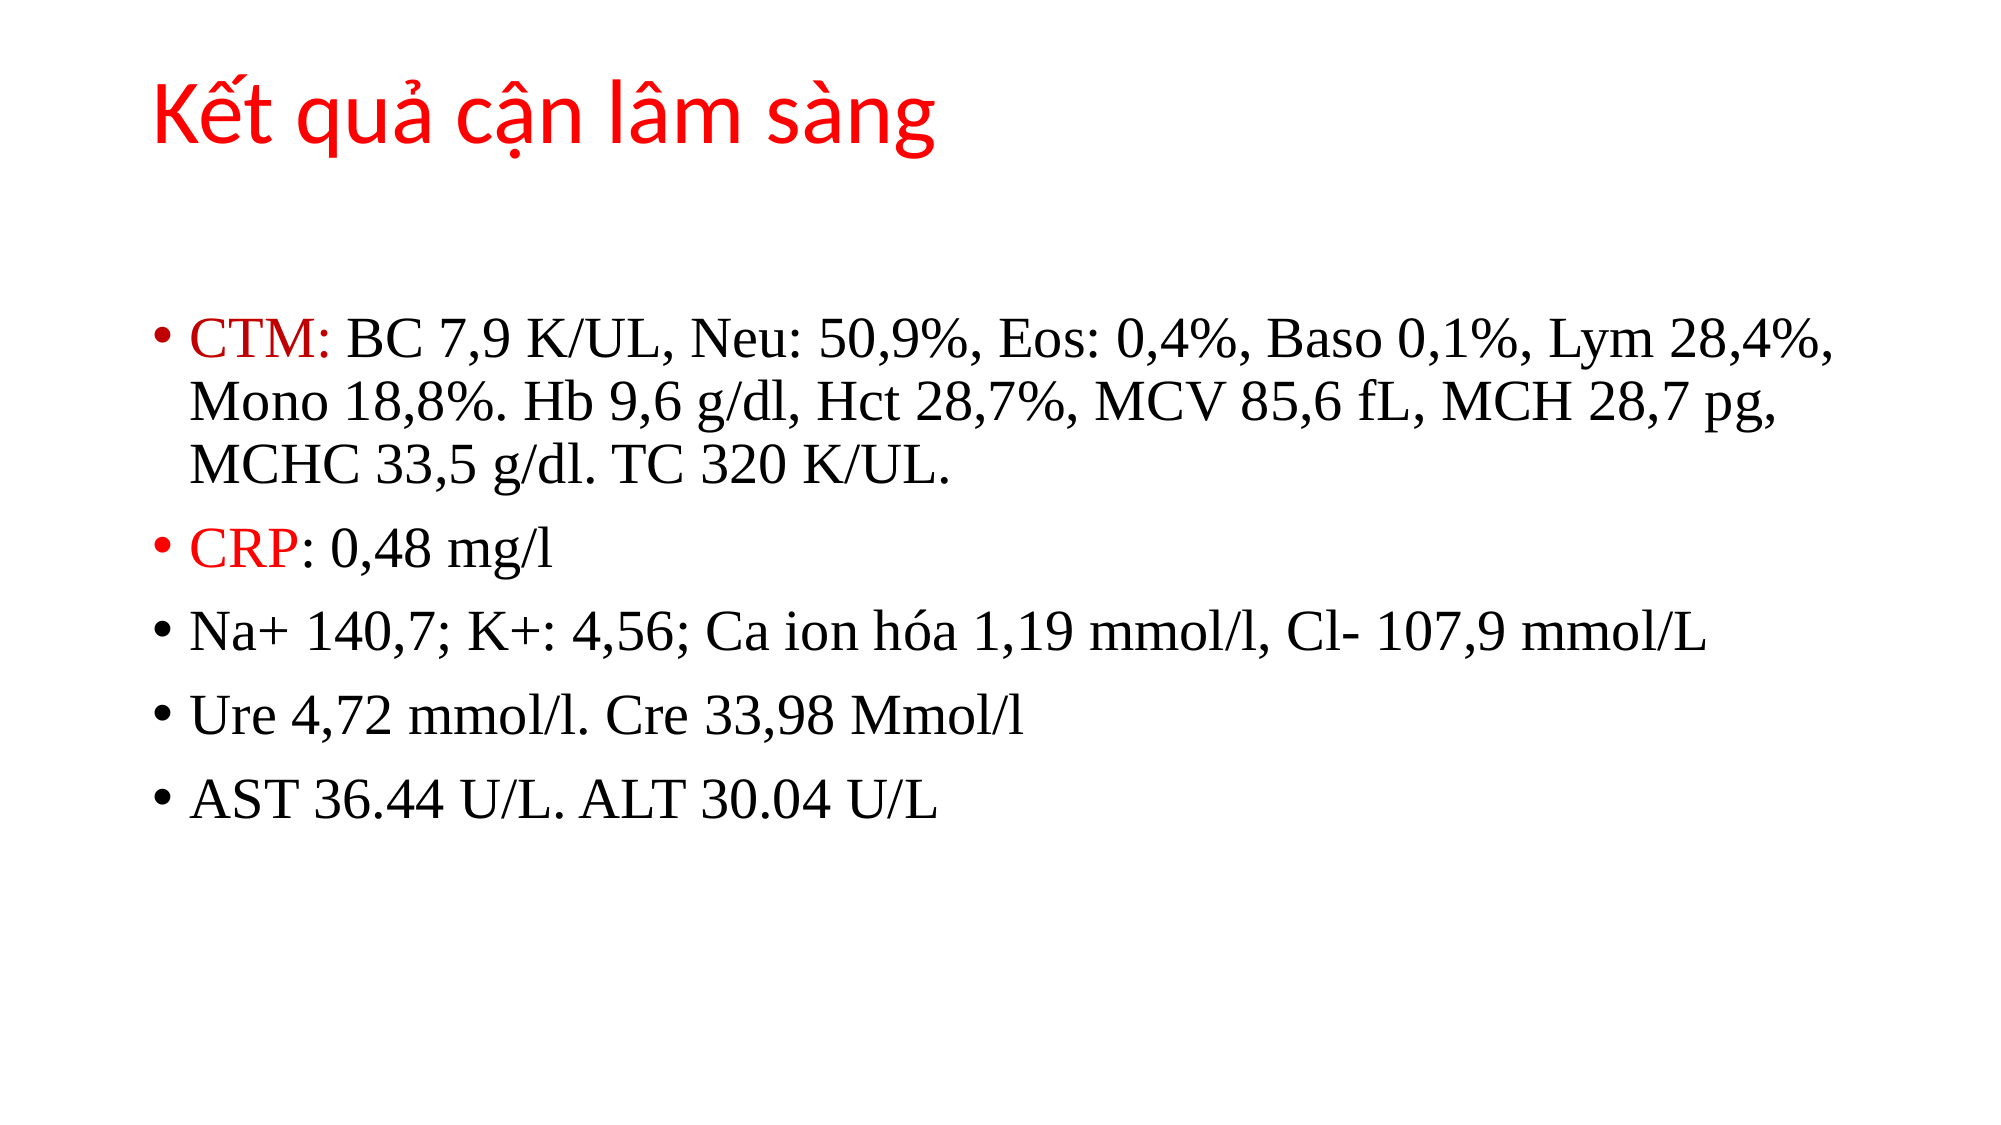

# Kết quả cận lâm sàng
CTM: BC 7,9 K/UL, Neu: 50,9%, Eos: 0,4%, Baso 0,1%, Lym 28,4%, Mono 18,8%. Hb 9,6 g/dl, Hct 28,7%, MCV 85,6 fL, MCH 28,7 pg, MCHC 33,5 g/dl. TC 320 K/UL.
CRP: 0,48 mg/l
Na+ 140,7; K+: 4,56; Ca ion hóa 1,19 mmol/l, Cl- 107,9 mmol/L
Ure 4,72 mmol/l. Cre 33,98 Mmol/l
AST 36.44 U/L. ALT 30.04 U/L